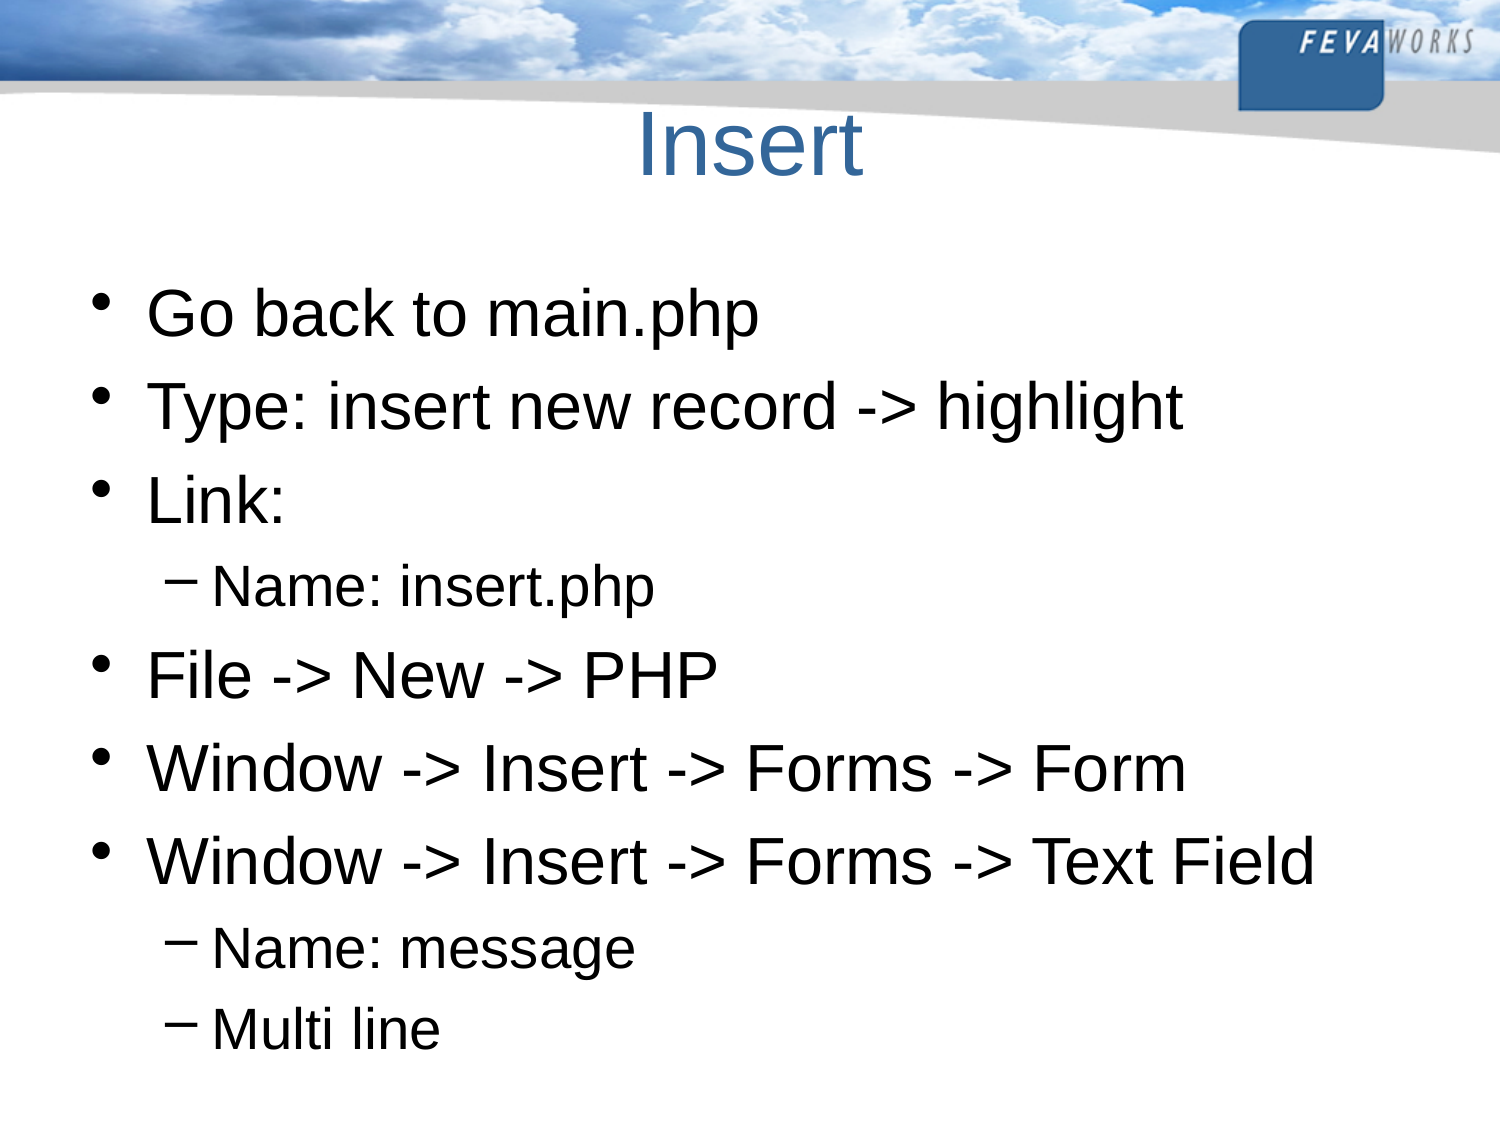

# Insert
Go back to main.php
Type: insert new record -> highlight
Link:
Name: insert.php
File -> New -> PHP
Window -> Insert -> Forms -> Form
Window -> Insert -> Forms -> Text Field
Name: message
Multi line